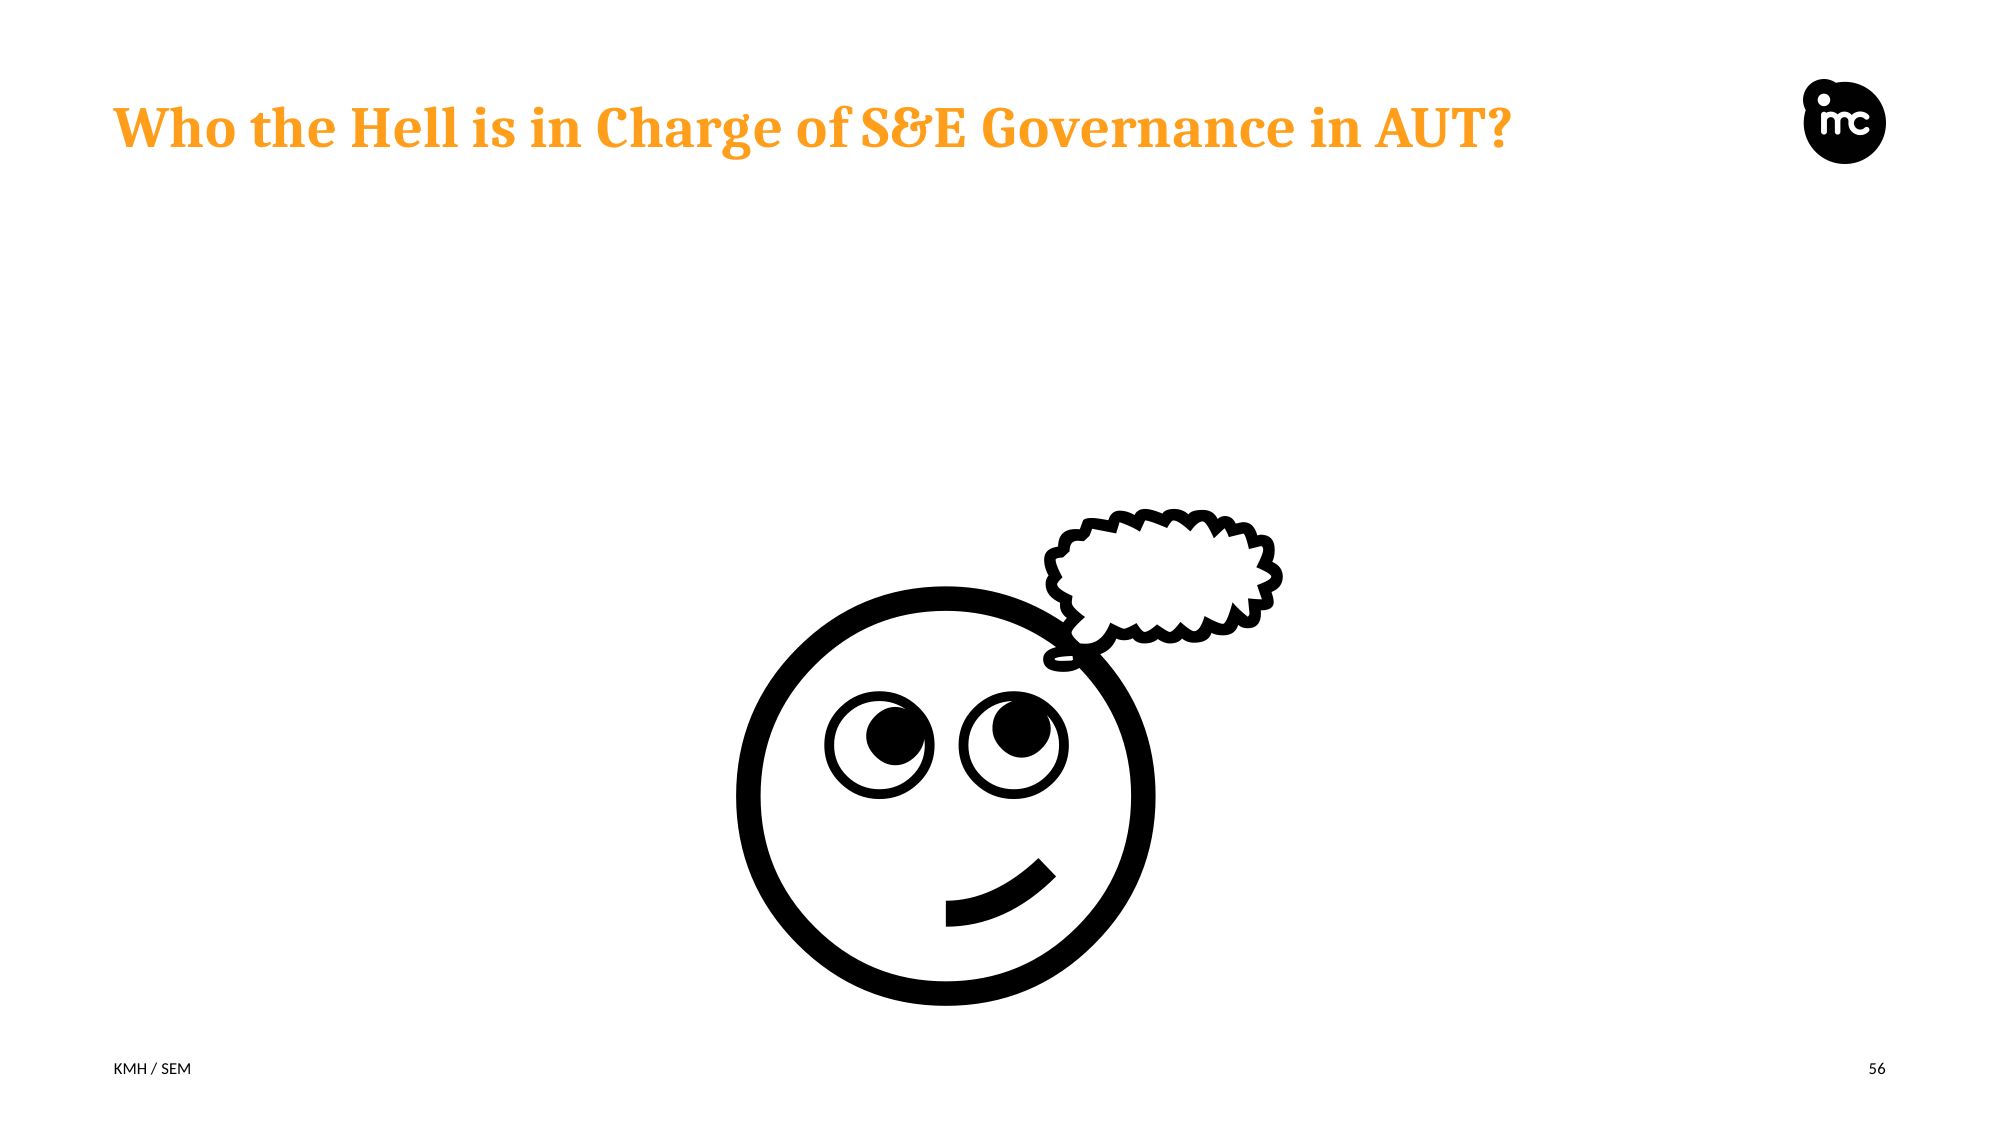

# Who the Hell is in Charge of S&E Governance in AUT?
🤔
KMH / SEM

56